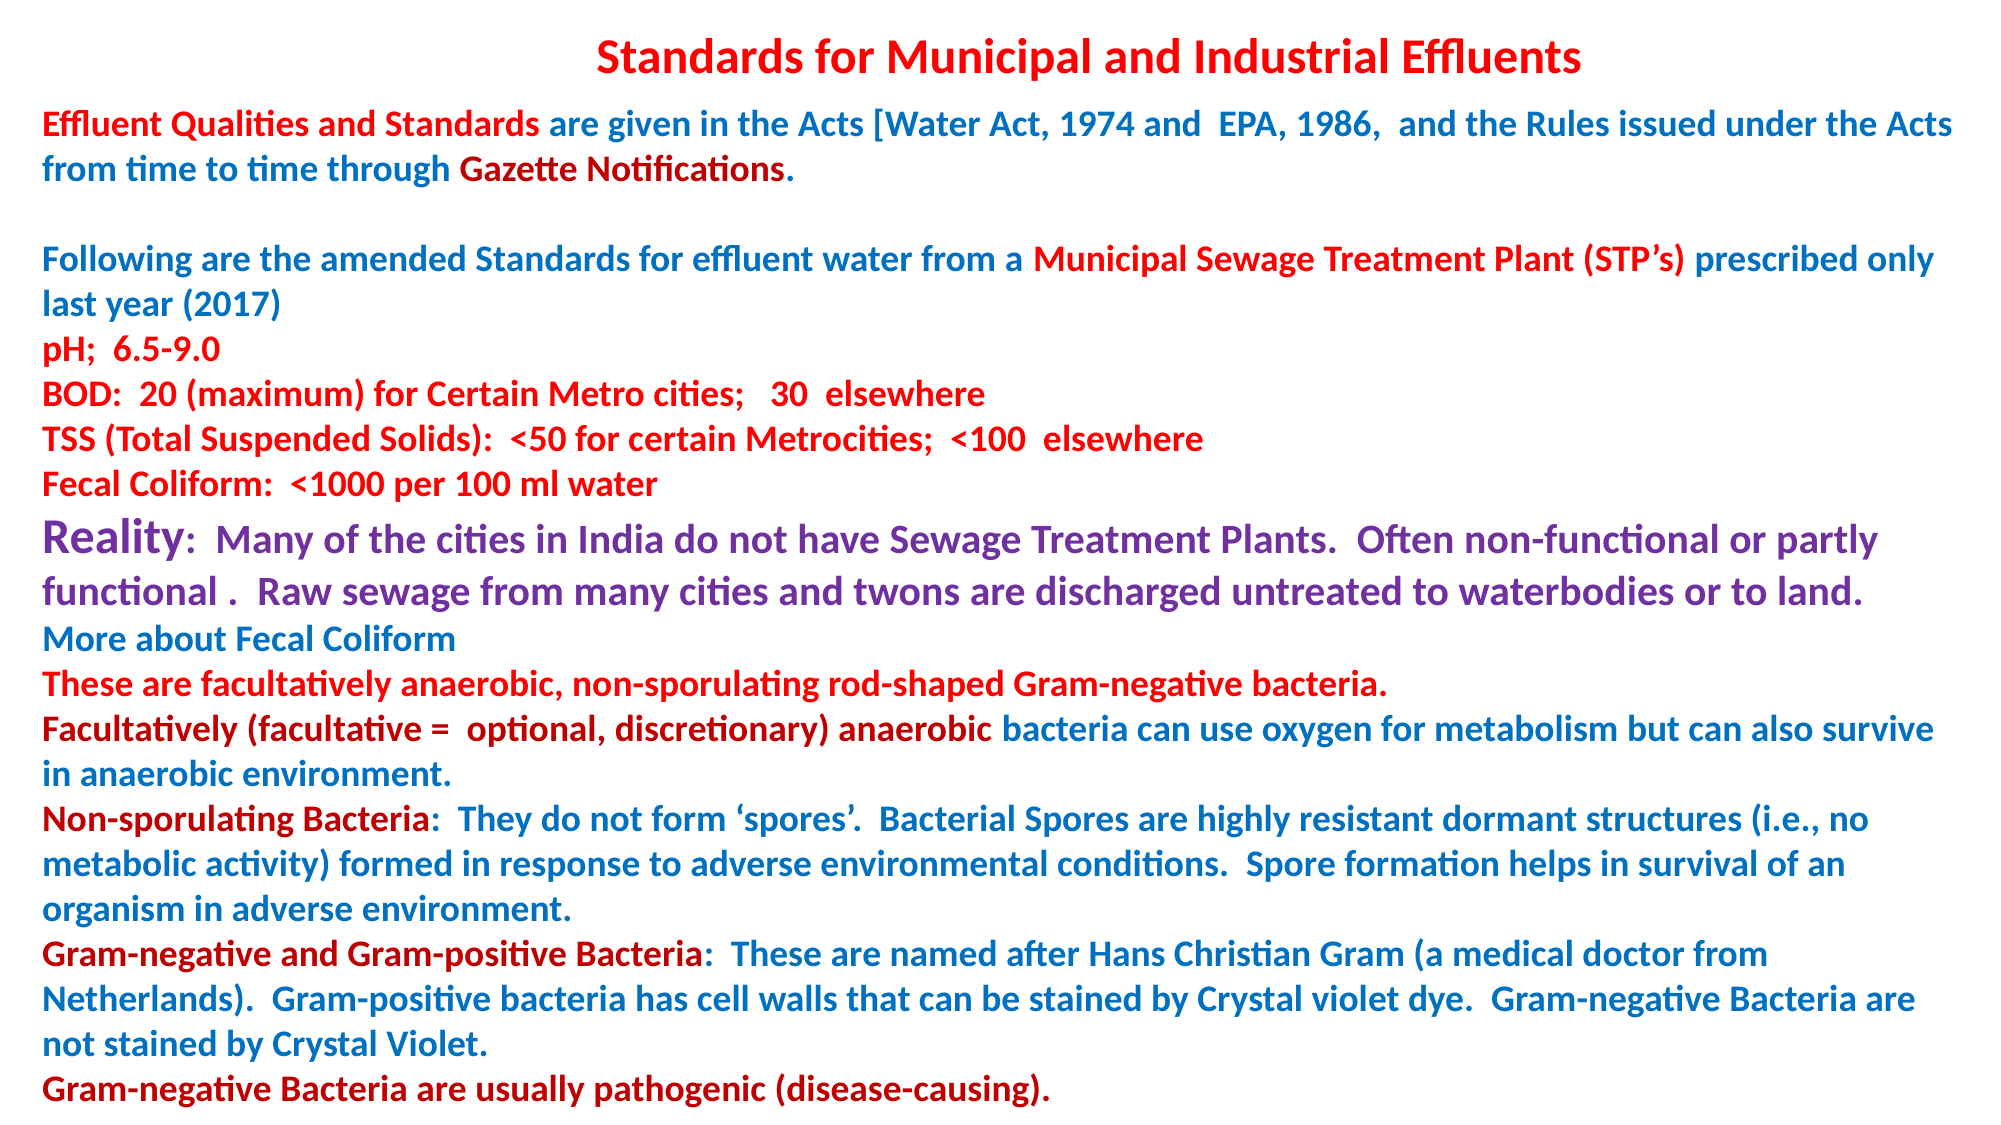

Standards for Municipal and Industrial Effluents
Effluent Qualities and Standards are given in the Acts [Water Act, 1974 and  EPA, 1986,  and the Rules issued under the Acts from time to time through Gazette Notifications.

Following are the amended Standards for effluent water from a Municipal Sewage Treatment Plant (STP’s) prescribed only last year (2017)
pH;  6.5-9.0
BOD:  20 (maximum) for Certain Metro cities;   30  elsewhere
TSS (Total Suspended Solids):  <50 for certain Metrocities;  <100  elsewhere
Fecal Coliform:  <1000 per 100 ml water
Reality:  Many of the cities in India do not have Sewage Treatment Plants.  Often non-functional or partly functional .  Raw sewage from many cities and twons are discharged untreated to waterbodies or to land.
More about Fecal Coliform
These are facultatively anaerobic, non-sporulating rod-shaped Gram-negative bacteria.
Facultatively (facultative =  optional, discretionary) anaerobic bacteria can use oxygen for metabolism but can also survive in anaerobic environment.
Non-sporulating Bacteria:  They do not form ‘spores’.  Bacterial Spores are highly resistant dormant structures (i.e., no metabolic activity) formed in response to adverse environmental conditions.  Spore formation helps in survival of an organism in adverse environment.
Gram-negative and Gram-positive Bacteria:  These are named after Hans Christian Gram (a medical doctor from Netherlands).  Gram-positive bacteria has cell walls that can be stained by Crystal violet dye.  Gram-negative Bacteria are not stained by Crystal Violet.
Gram-negative Bacteria are usually pathogenic (disease-causing).